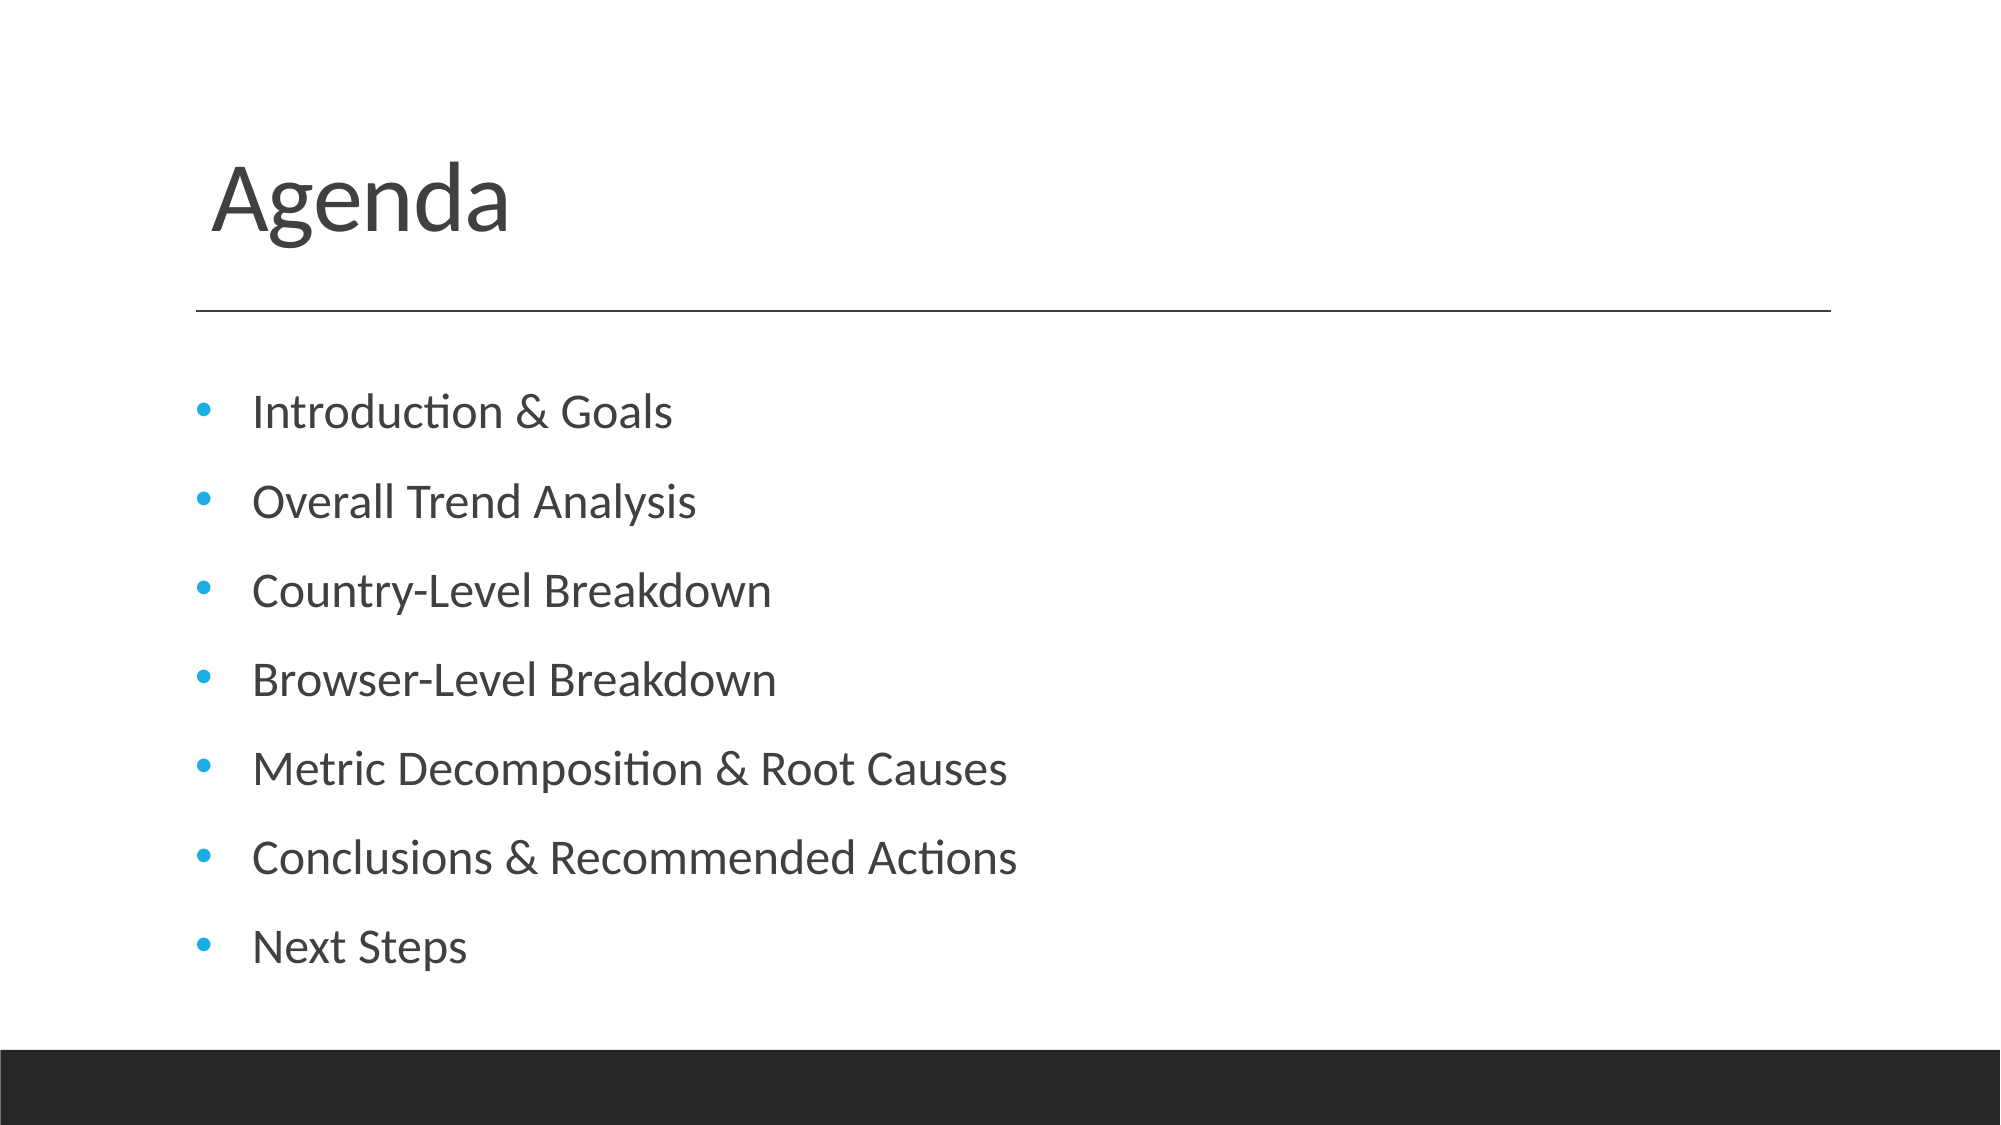

# Agenda
Introduction & Goals
Overall Trend Analysis
Country-Level Breakdown
Browser-Level Breakdown
Metric Decomposition & Root Causes
Conclusions & Recommended Actions
Next Steps